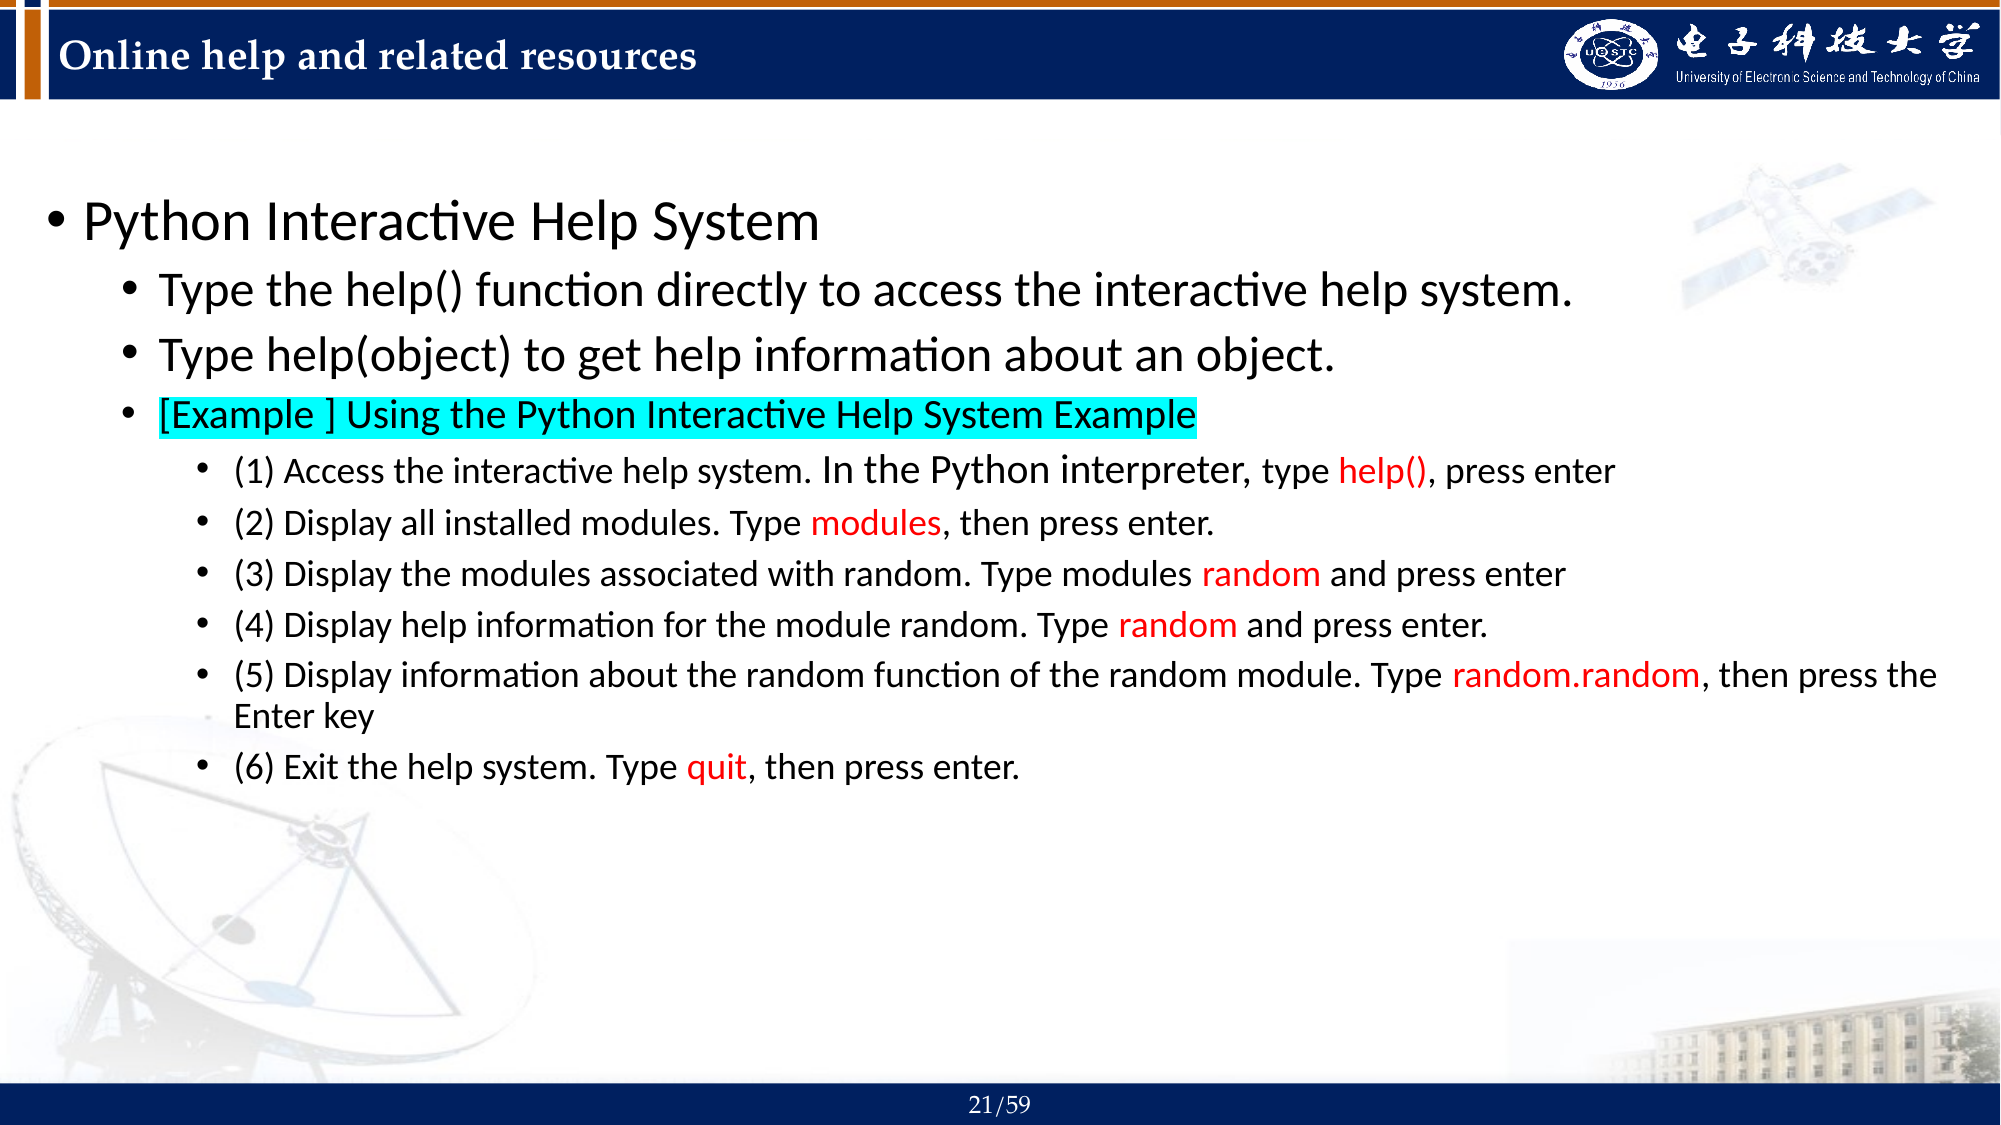

# Online help and related resources
Python Interactive Help System
Type the help() function directly to access the interactive help system.
Type help(object) to get help information about an object.
[Example ] Using the Python Interactive Help System Example
(1) Access the interactive help system. In the Python interpreter, type help(), press enter
(2) Display all installed modules. Type modules, then press enter.
(3) Display the modules associated with random. Type modules random and press enter
(4) Display help information for the module random. Type random and press enter.
(5) Display information about the random function of the random module. Type random.random, then press the Enter key
(6) Exit the help system. Type quit, then press enter.